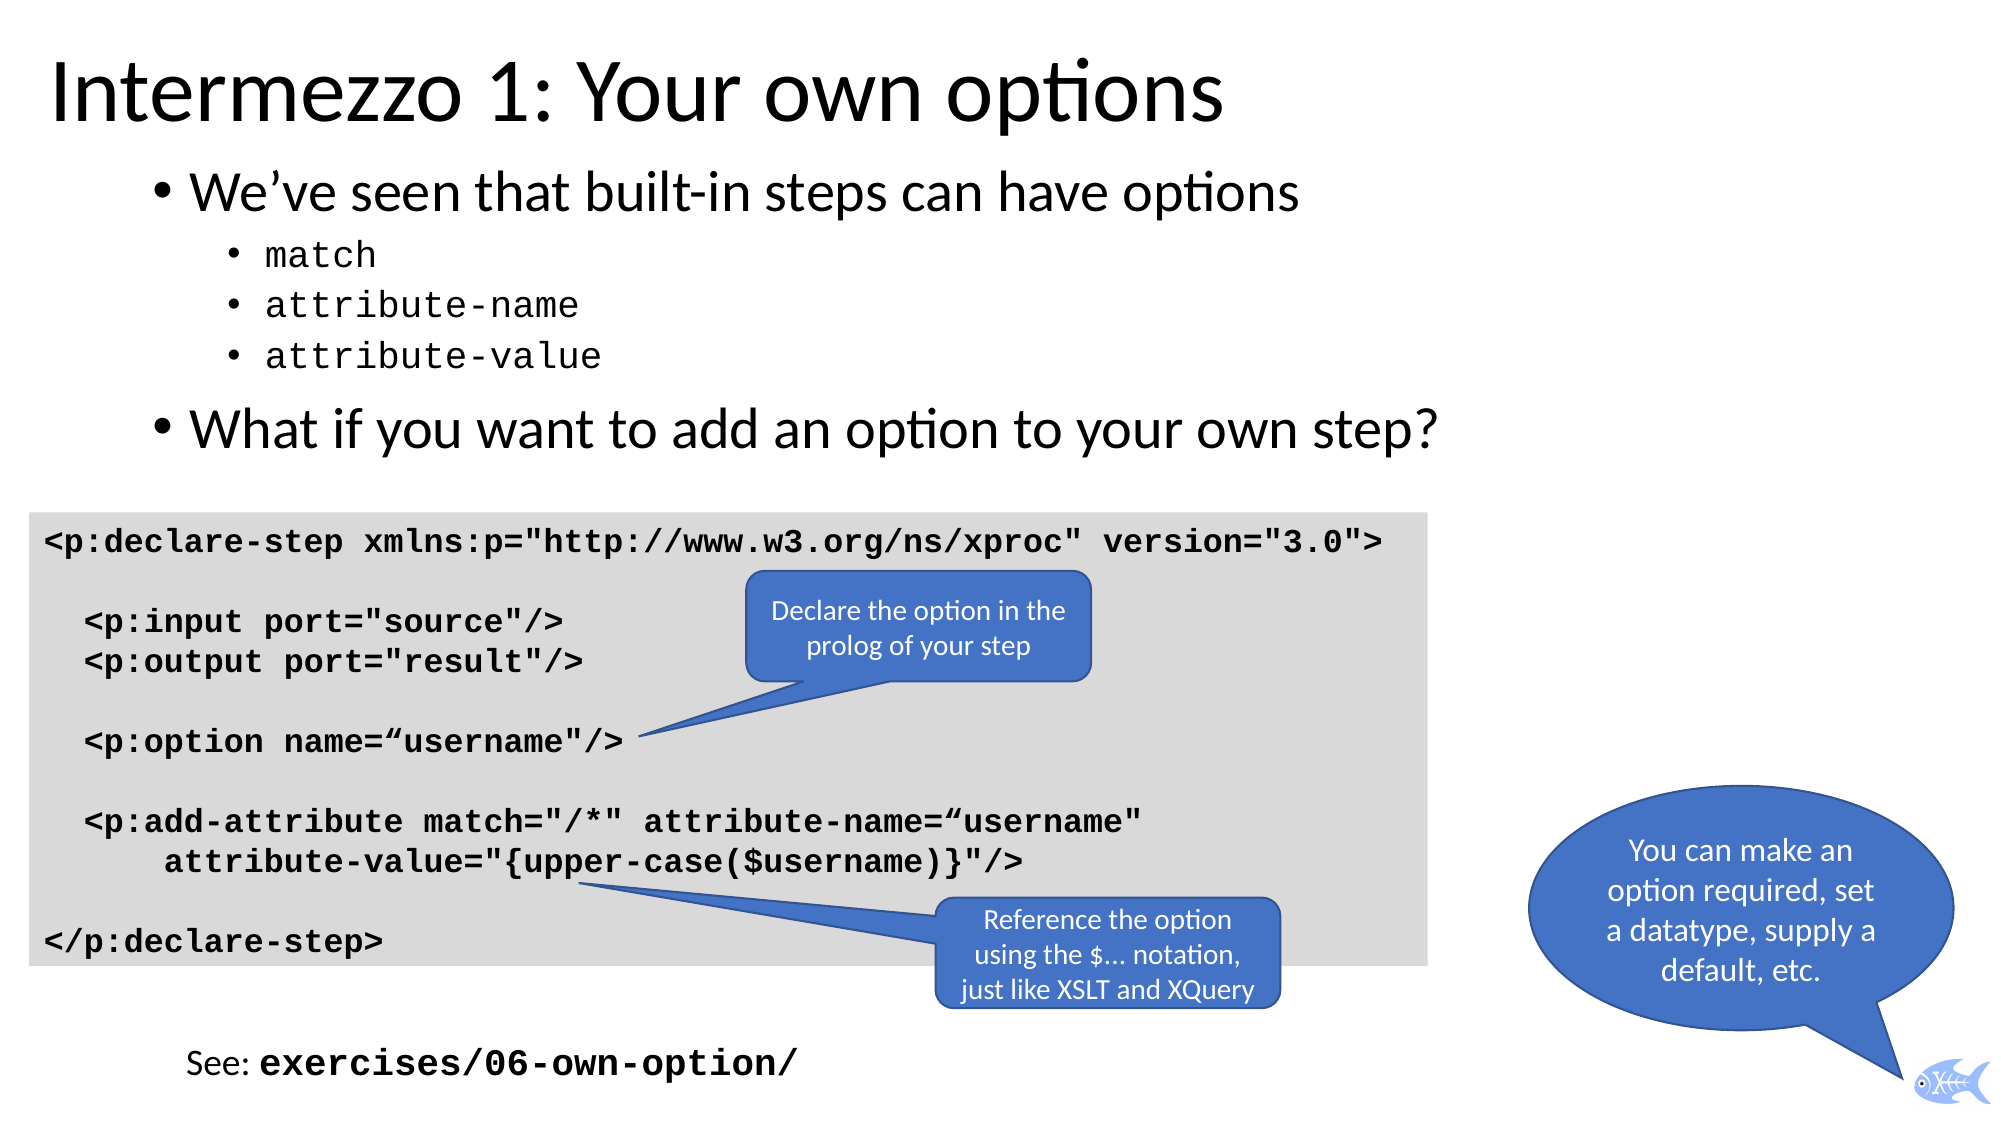

# Intermezzo 1: Your own options
We’ve seen that built-in steps can have options
match
attribute-name
attribute-value
What if you want to add an option to your own step?
<p:declare-step xmlns:p="http://www.w3.org/ns/xproc" version="3.0">

  <p:input port="source"/>
  <p:output port="result"/>

  <p:option name=“username"/>

  <p:add-attribute match="/*" attribute-name=“username"
      attribute-value="{upper-case($username)}"/>

</p:declare-step>
Declare the option in the prolog of your step
You can make an option required, set a datatype, supply a default, etc.
Reference the option using the $... notation, just like XSLT and XQuery
See: exercises/06-own-option/